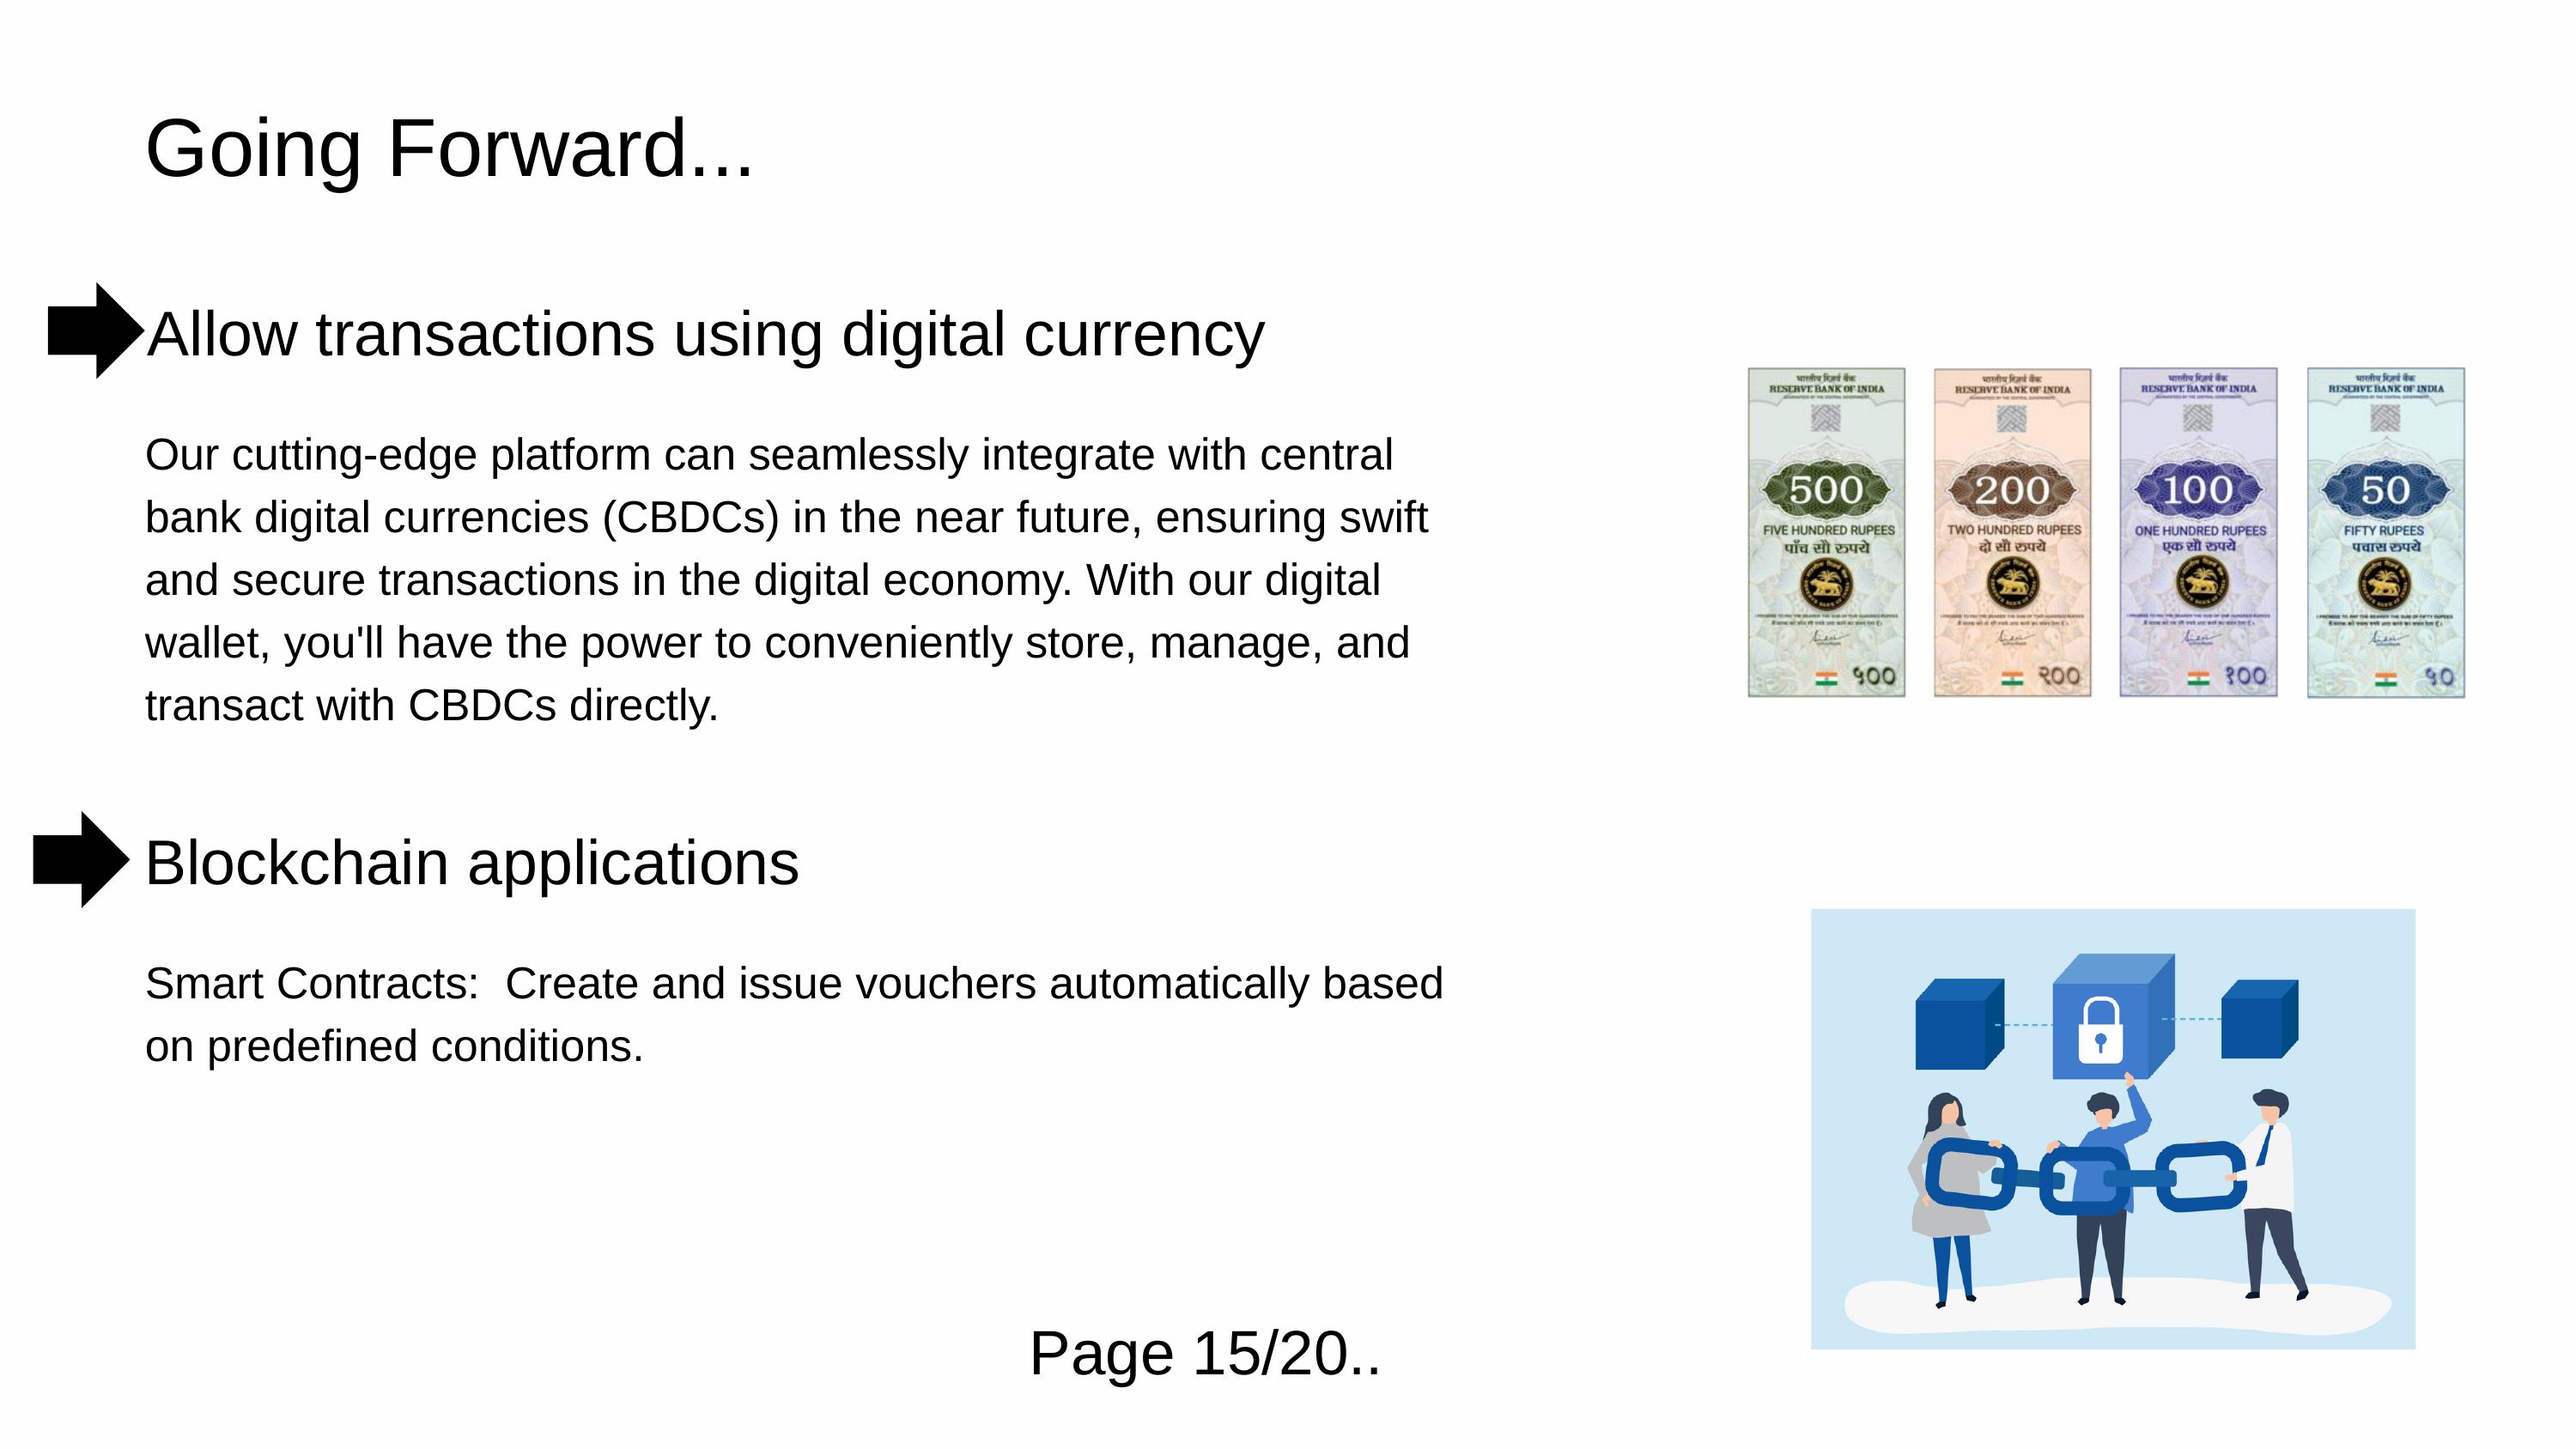

Going Forward...
 Allow transactions using digital currency

Our cutting-edge platform can seamlessly integrate with central bank digital currencies (CBDCs) in the near future, ensuring swift and secure transactions in the digital economy. With our digital wallet, you'll have the power to conveniently store, manage, and transact with CBDCs directly.
Blockchain applications

Smart Contracts:  Create and issue vouchers automatically based on predefined conditions.
Page 15/20..